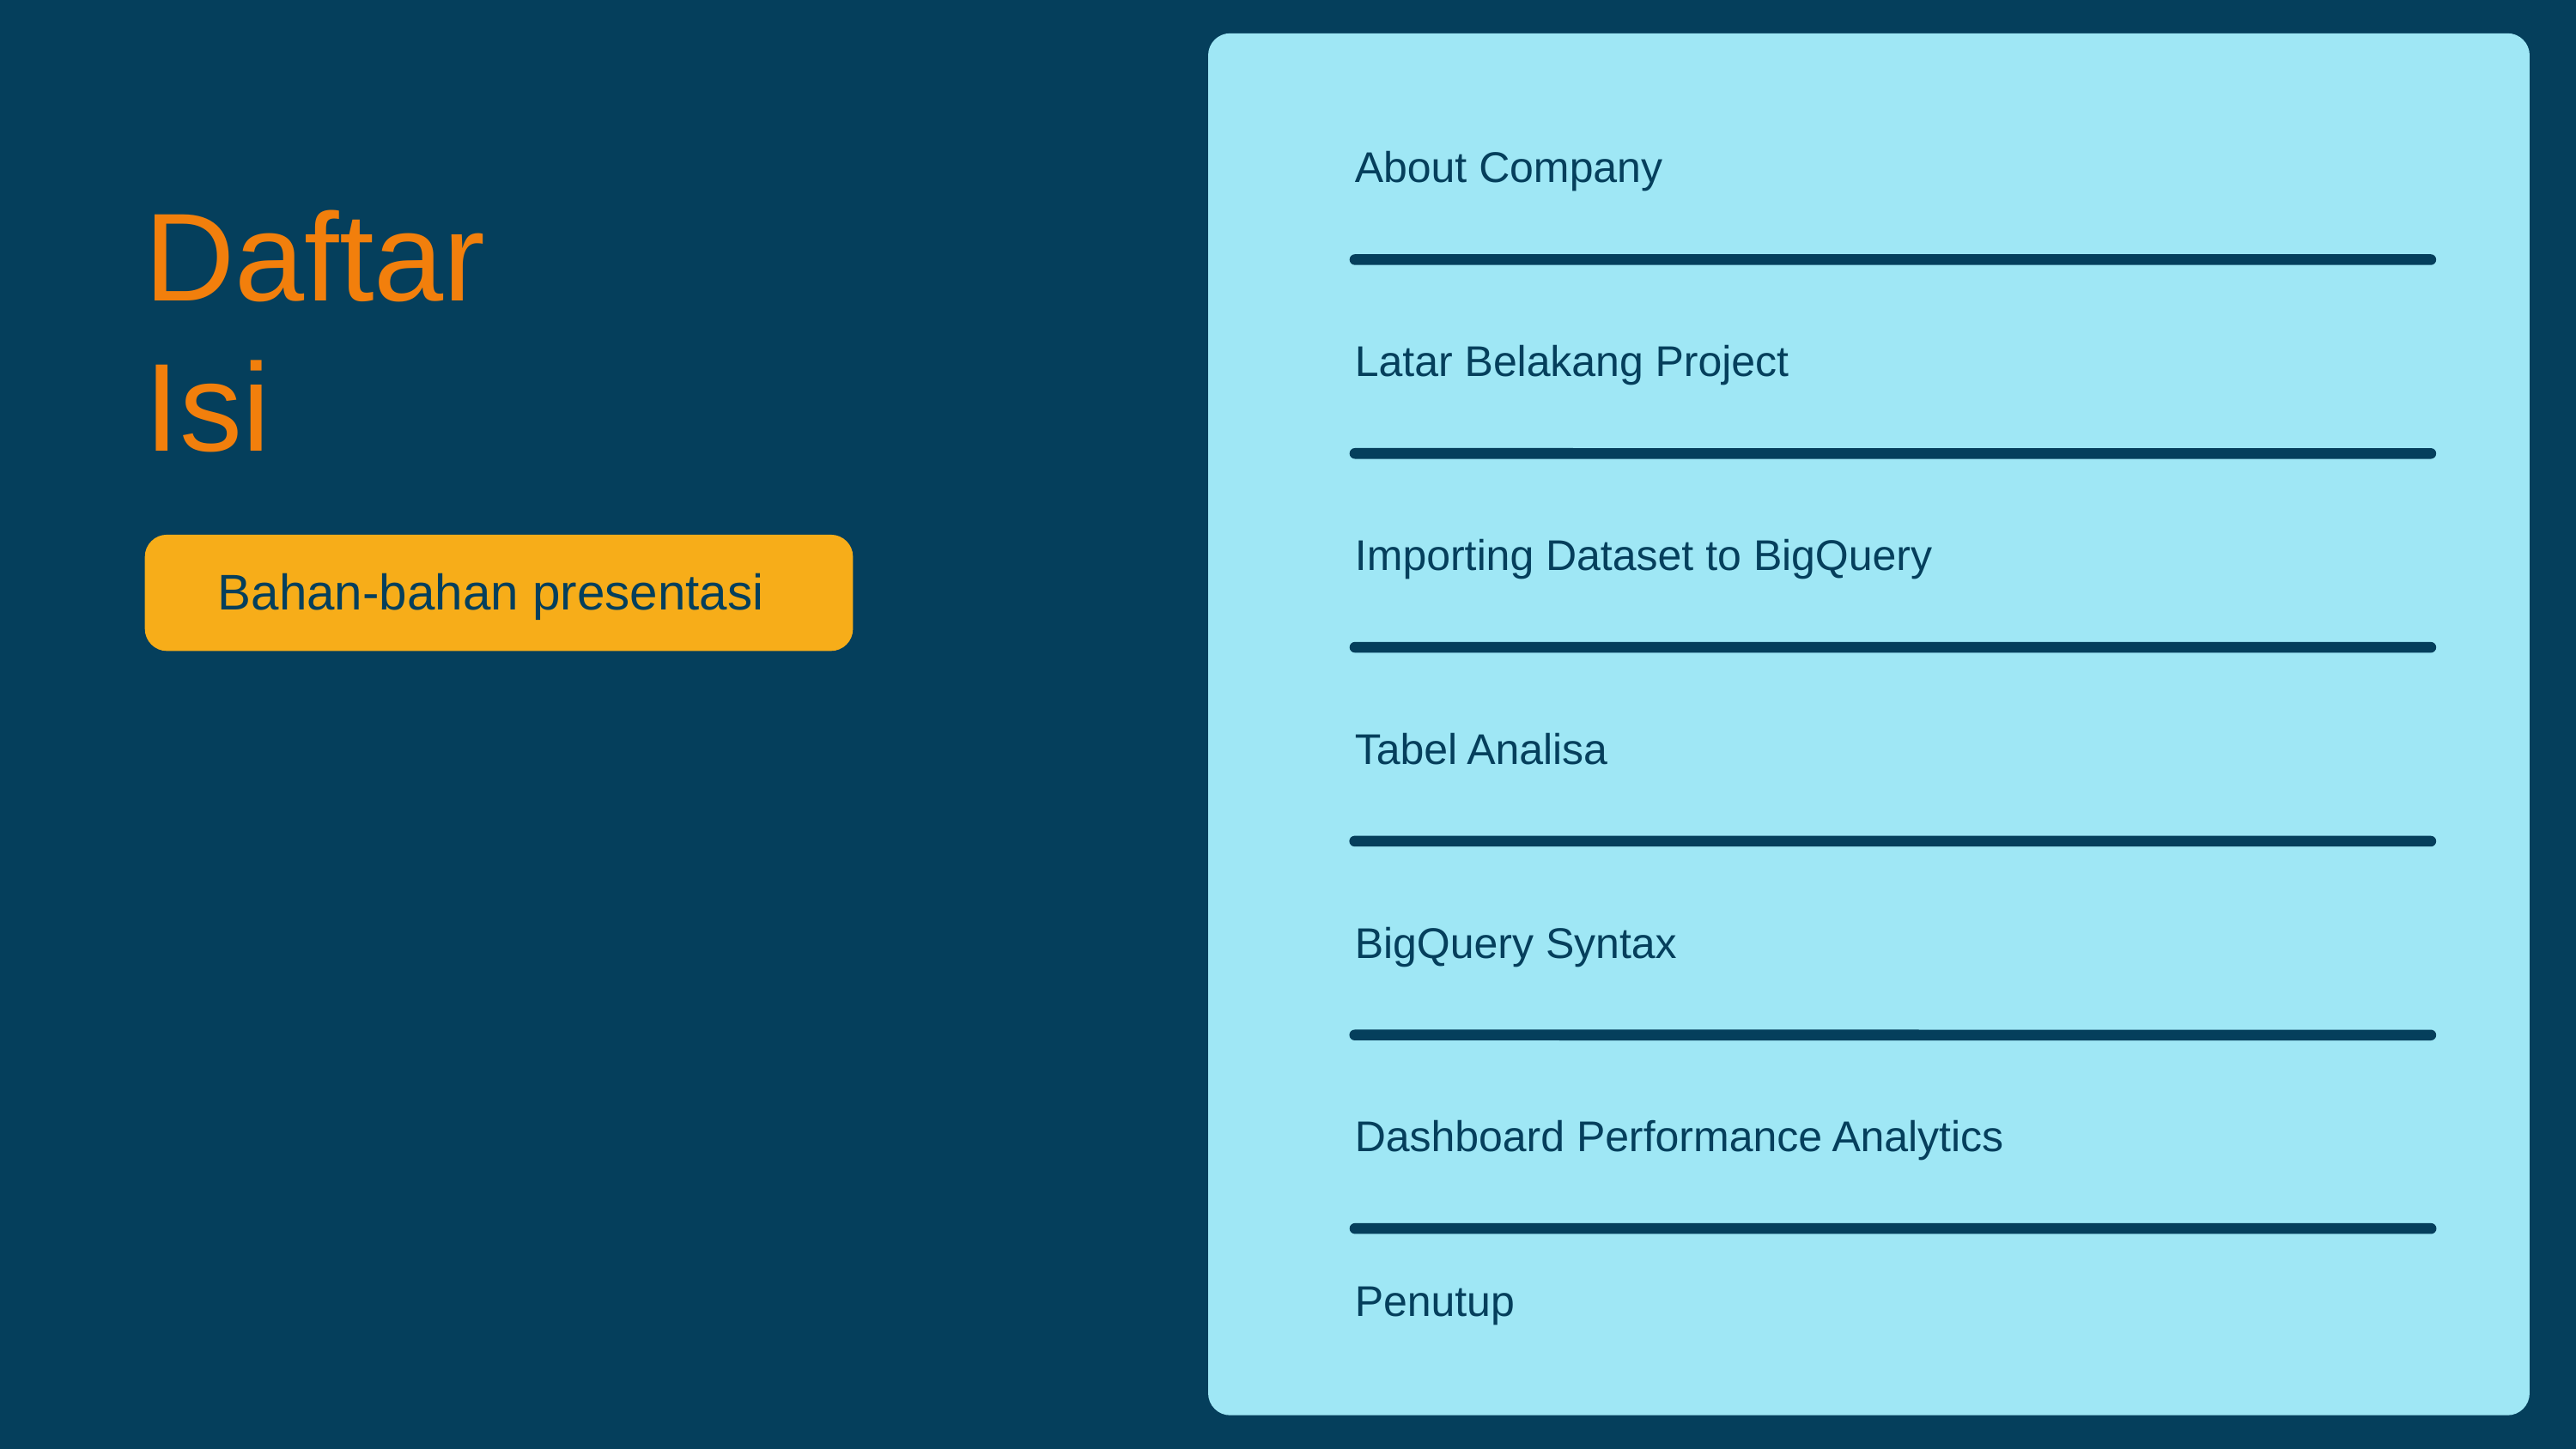

About Company
Daftar
Isi

Bahan-bahan presentasi

Latar Belakang Project

Importing Dataset to BigQuery

Tabel Analisa

BigQuery Syntax

Dashboard Performance Analytics

Penutup